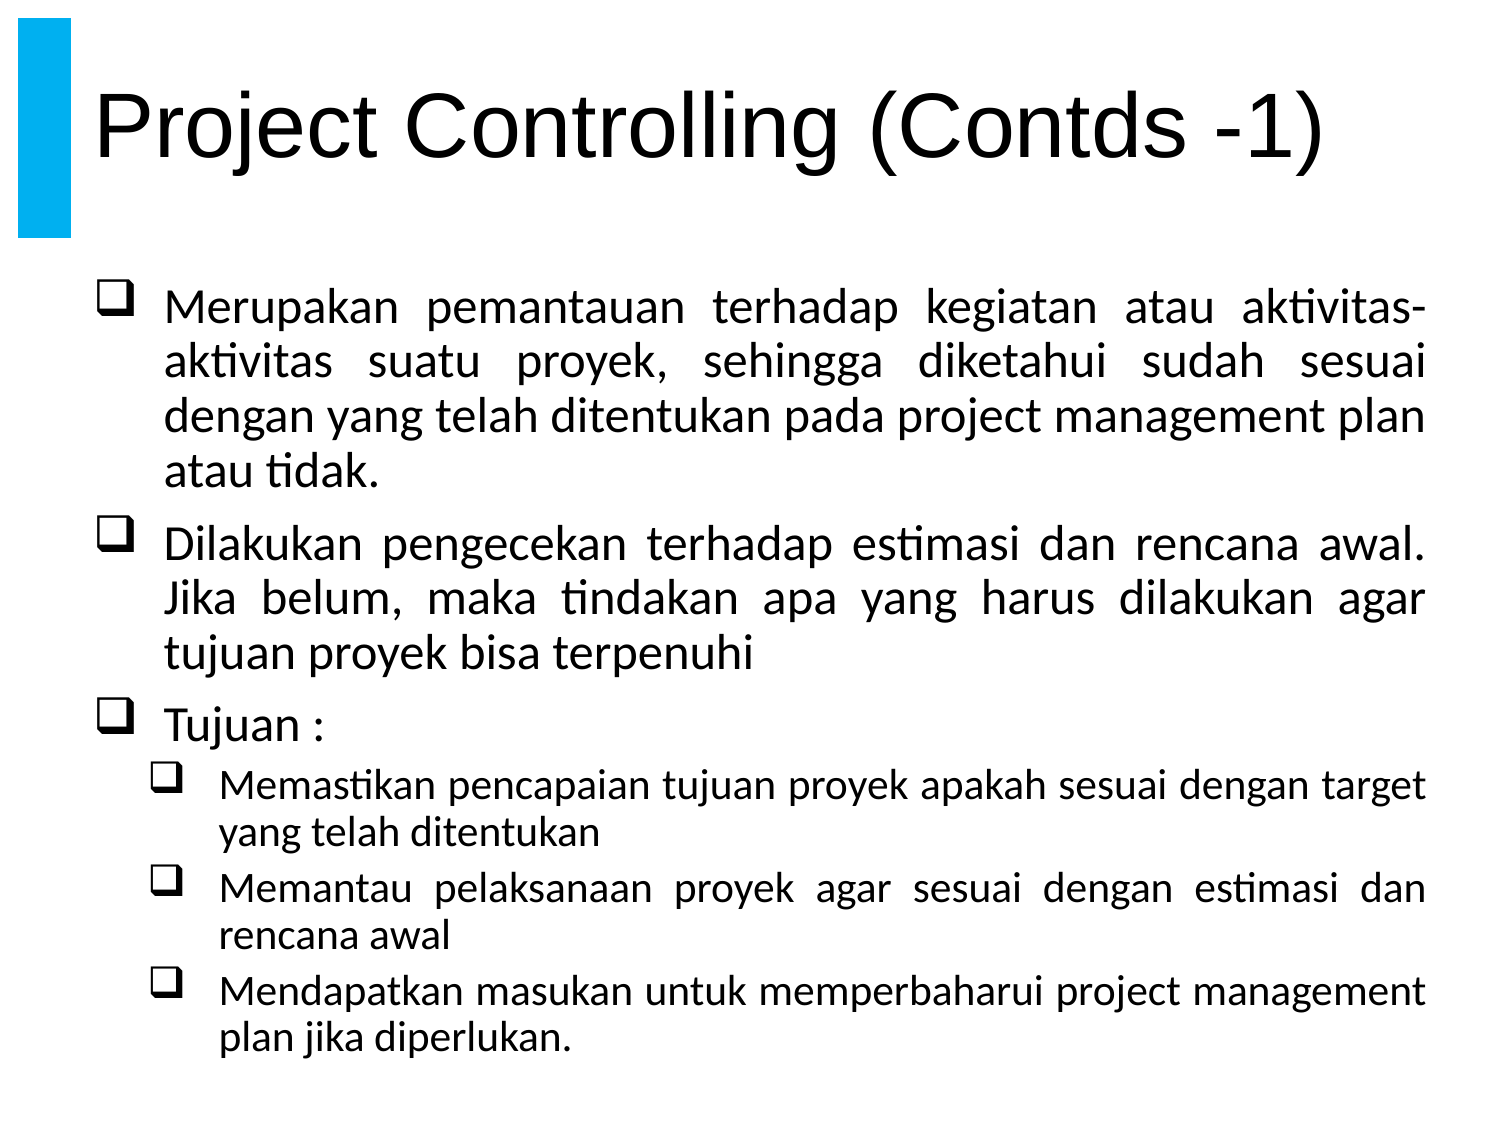

# Project Controlling (Contds -1)
Merupakan pemantauan terhadap kegiatan atau aktivitas-aktivitas suatu proyek, sehingga diketahui sudah sesuai dengan yang telah ditentukan pada project management plan atau tidak.
Dilakukan pengecekan terhadap estimasi dan rencana awal. Jika belum, maka tindakan apa yang harus dilakukan agar tujuan proyek bisa terpenuhi
Tujuan :
Memastikan pencapaian tujuan proyek apakah sesuai dengan target yang telah ditentukan
Memantau pelaksanaan proyek agar sesuai dengan estimasi dan rencana awal
Mendapatkan masukan untuk memperbaharui project management plan jika diperlukan.